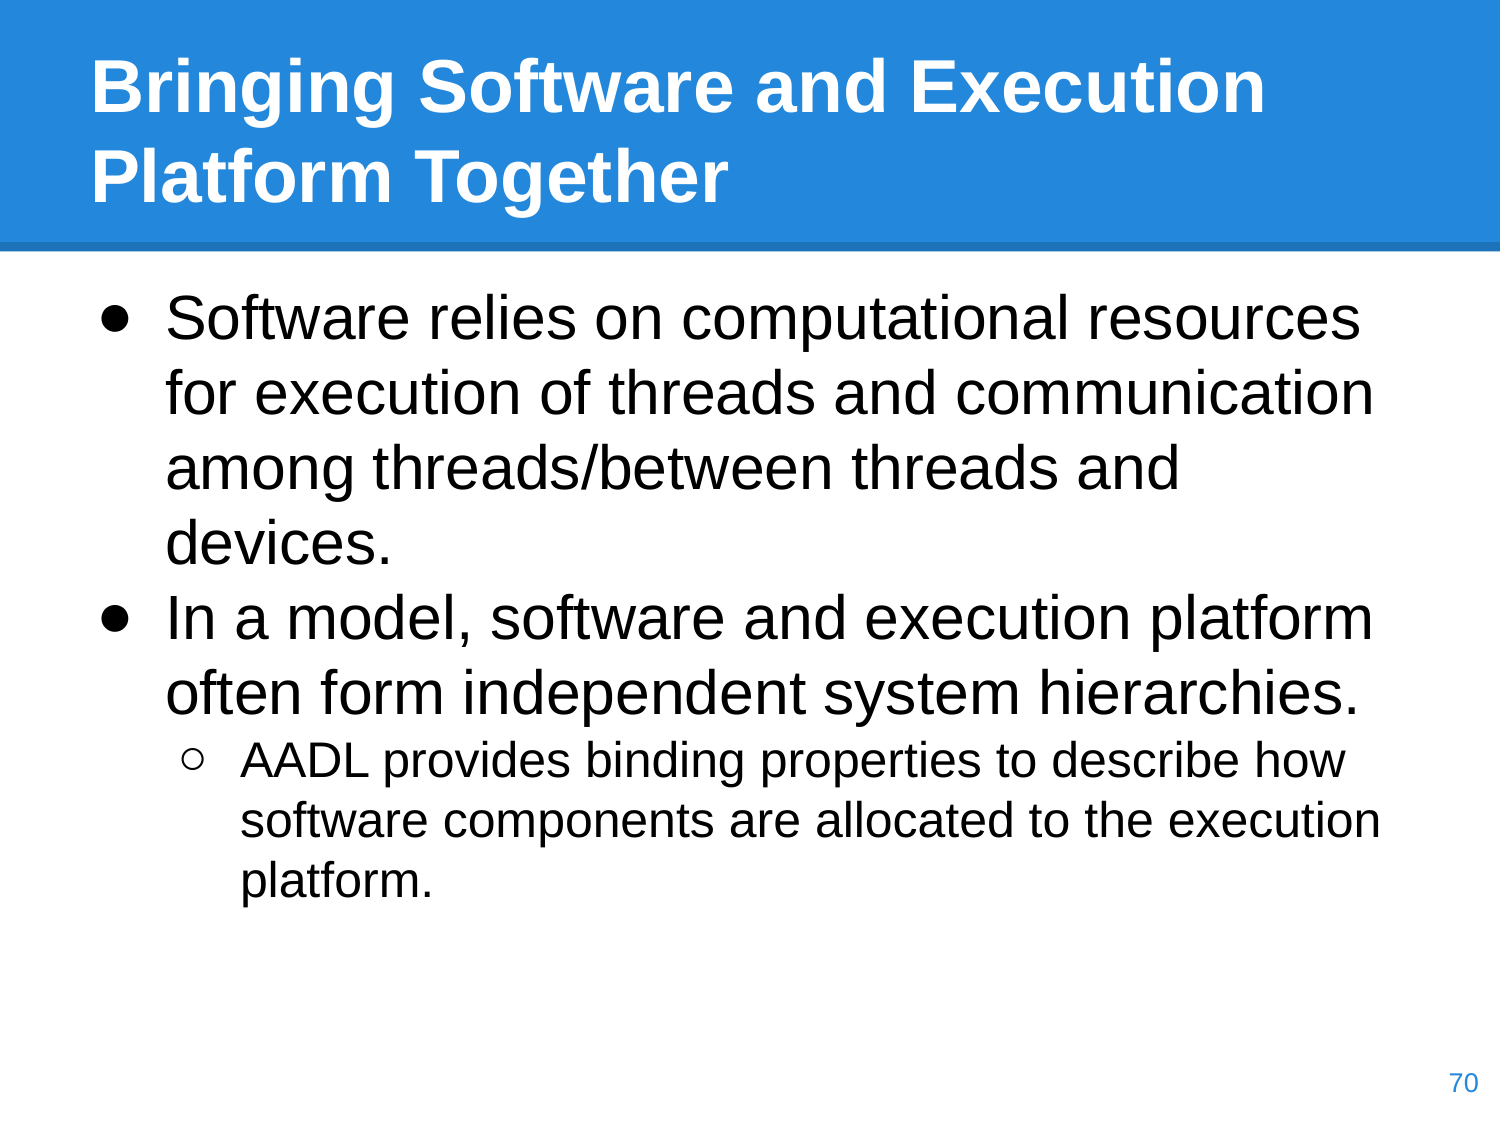

# Bringing Software and Execution Platform Together
Software relies on computational resources for execution of threads and communication among threads/between threads and devices.
In a model, software and execution platform often form independent system hierarchies.
AADL provides binding properties to describe how software components are allocated to the execution platform.
70